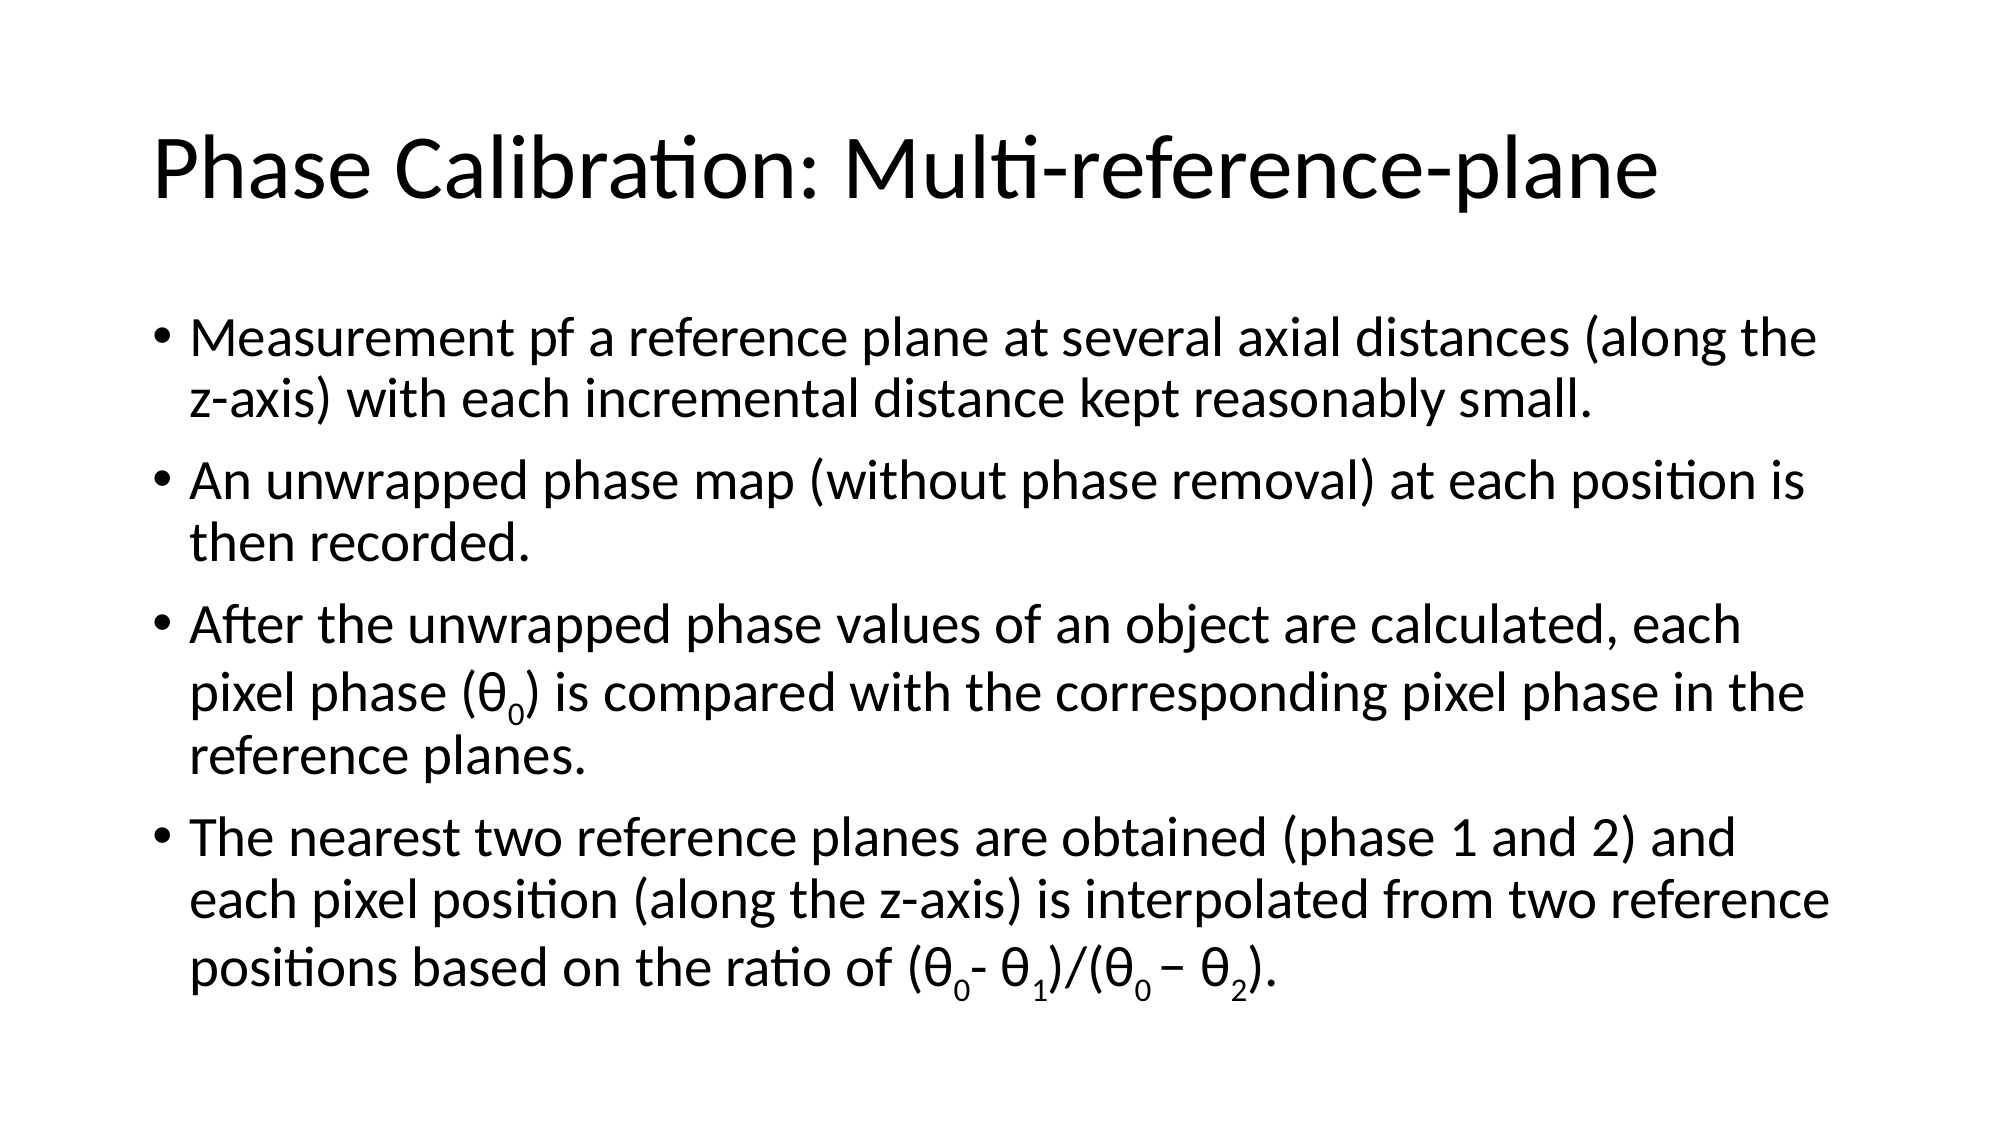

# Phase Calibration: Multi-reference-plane
Measurement pf a reference plane at several axial distances (along the z-axis) with each incremental distance kept reasonably small.
An unwrapped phase map (without phase removal) at each position is then recorded.
After the unwrapped phase values of an object are calculated, each pixel phase (θ0) is compared with the corresponding pixel phase in the reference planes.
The nearest two reference planes are obtained (phase 1 and 2) and each pixel position (along the z-axis) is interpolated from two reference positions based on the ratio of (θ0- θ1)/(θ0 − θ2).